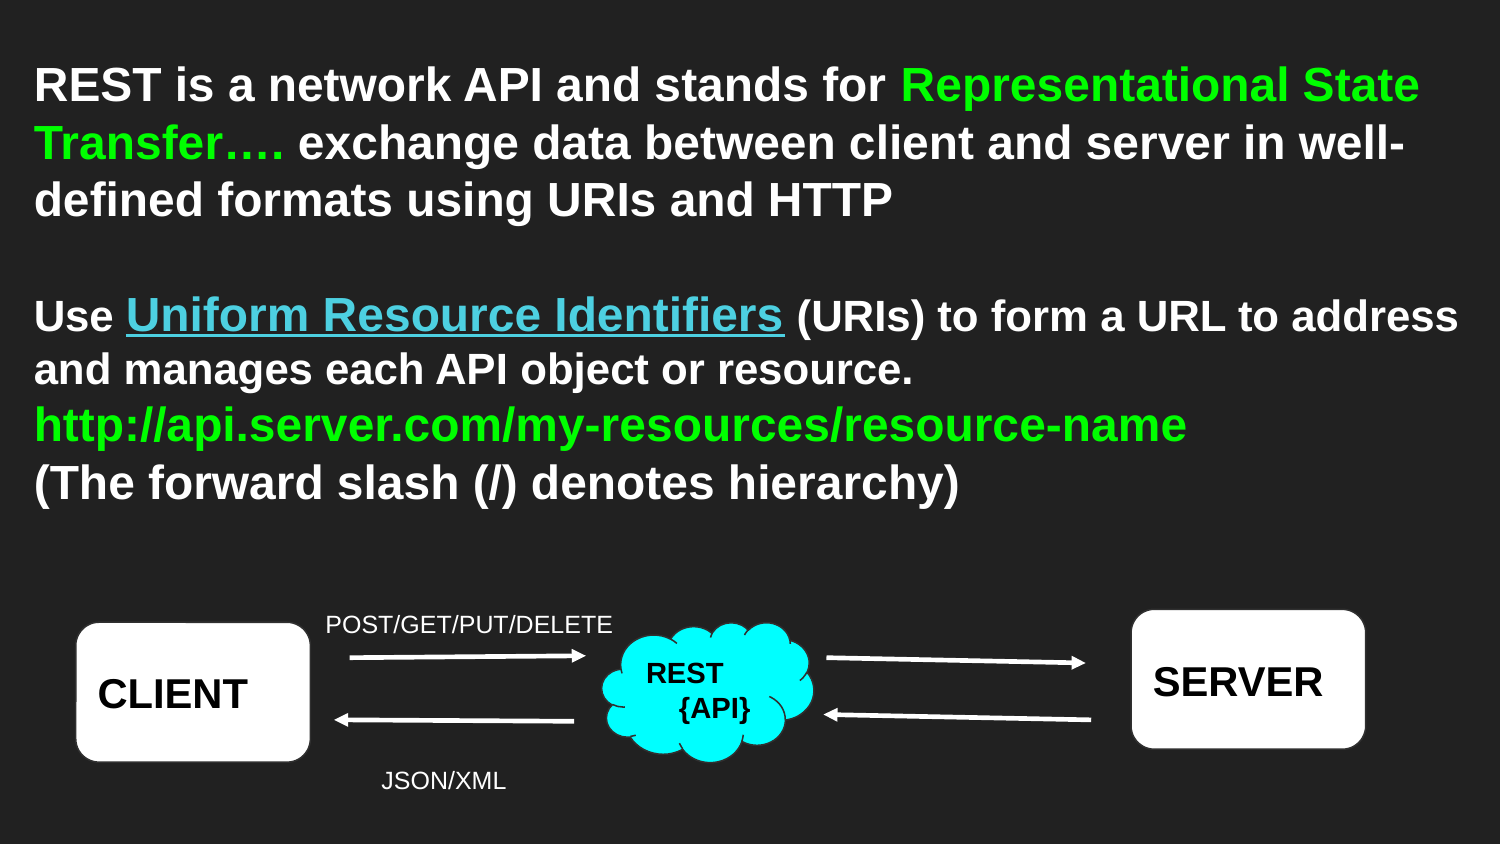

# REST is a network API and stands for Representational State Transfer…. exchange data between client and server in well-defined formats using URIs and HTTP

Use Uniform Resource Identifiers (URIs) to form a URL to address and manages each API object or resource.
http://api.server.com/my-resources/resource-name
(The forward slash (/) denotes hierarchy)

POST/GET/PUT/DELETE
SERVER
CLIENT
REST        {API}
        JSON/XML